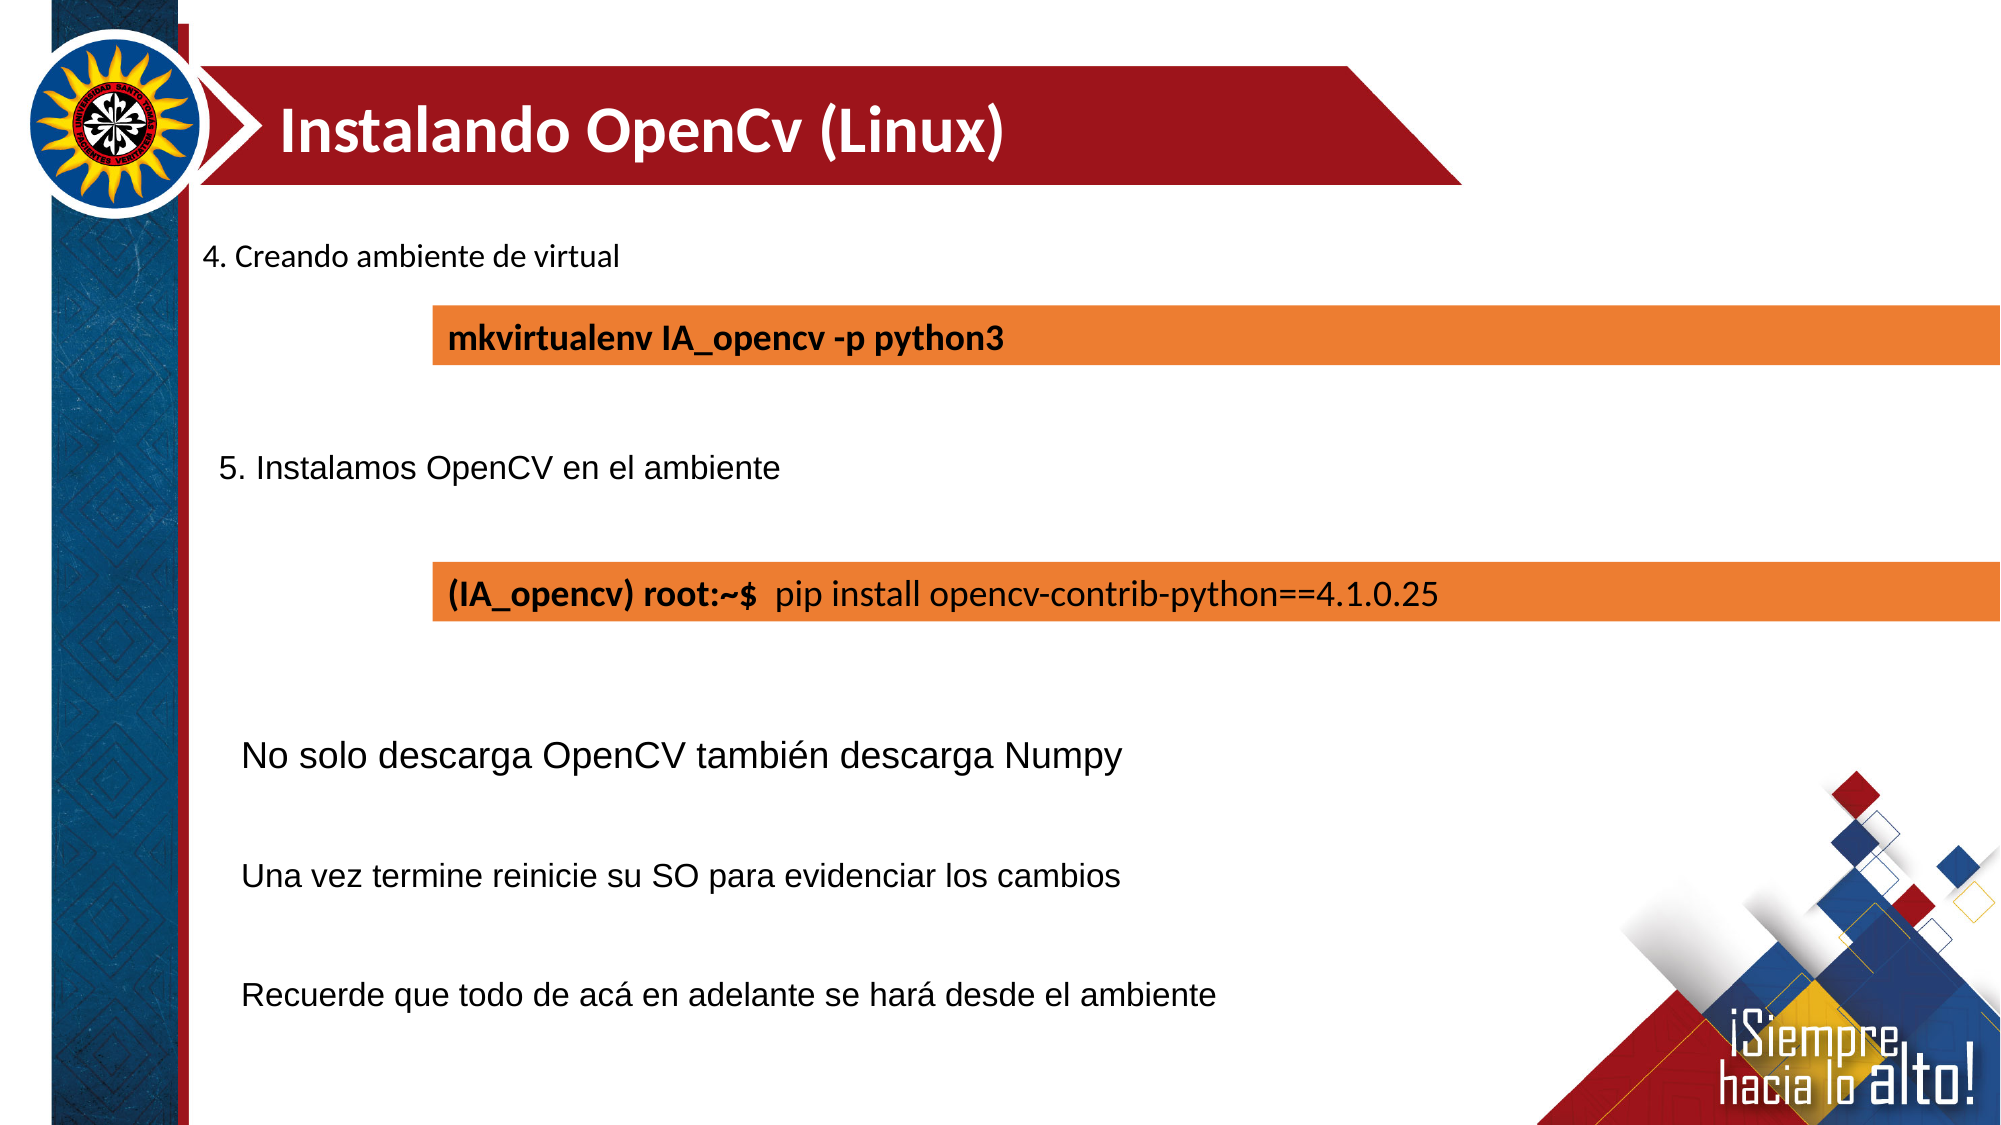

Instalando OpenCv (Linux)
4. Creando ambiente de virtual
mkvirtualenv IA_opencv -p python3
5. Instalamos OpenCV en el ambiente
(IA_opencv) root:~$  pip install opencv-contrib-python==4.1.0.25
No solo descarga OpenCV también descarga Numpy

Una vez termine reinicie su SO para evidenciar los cambios

Recuerde que todo de acá en adelante se hará desde el ambiente